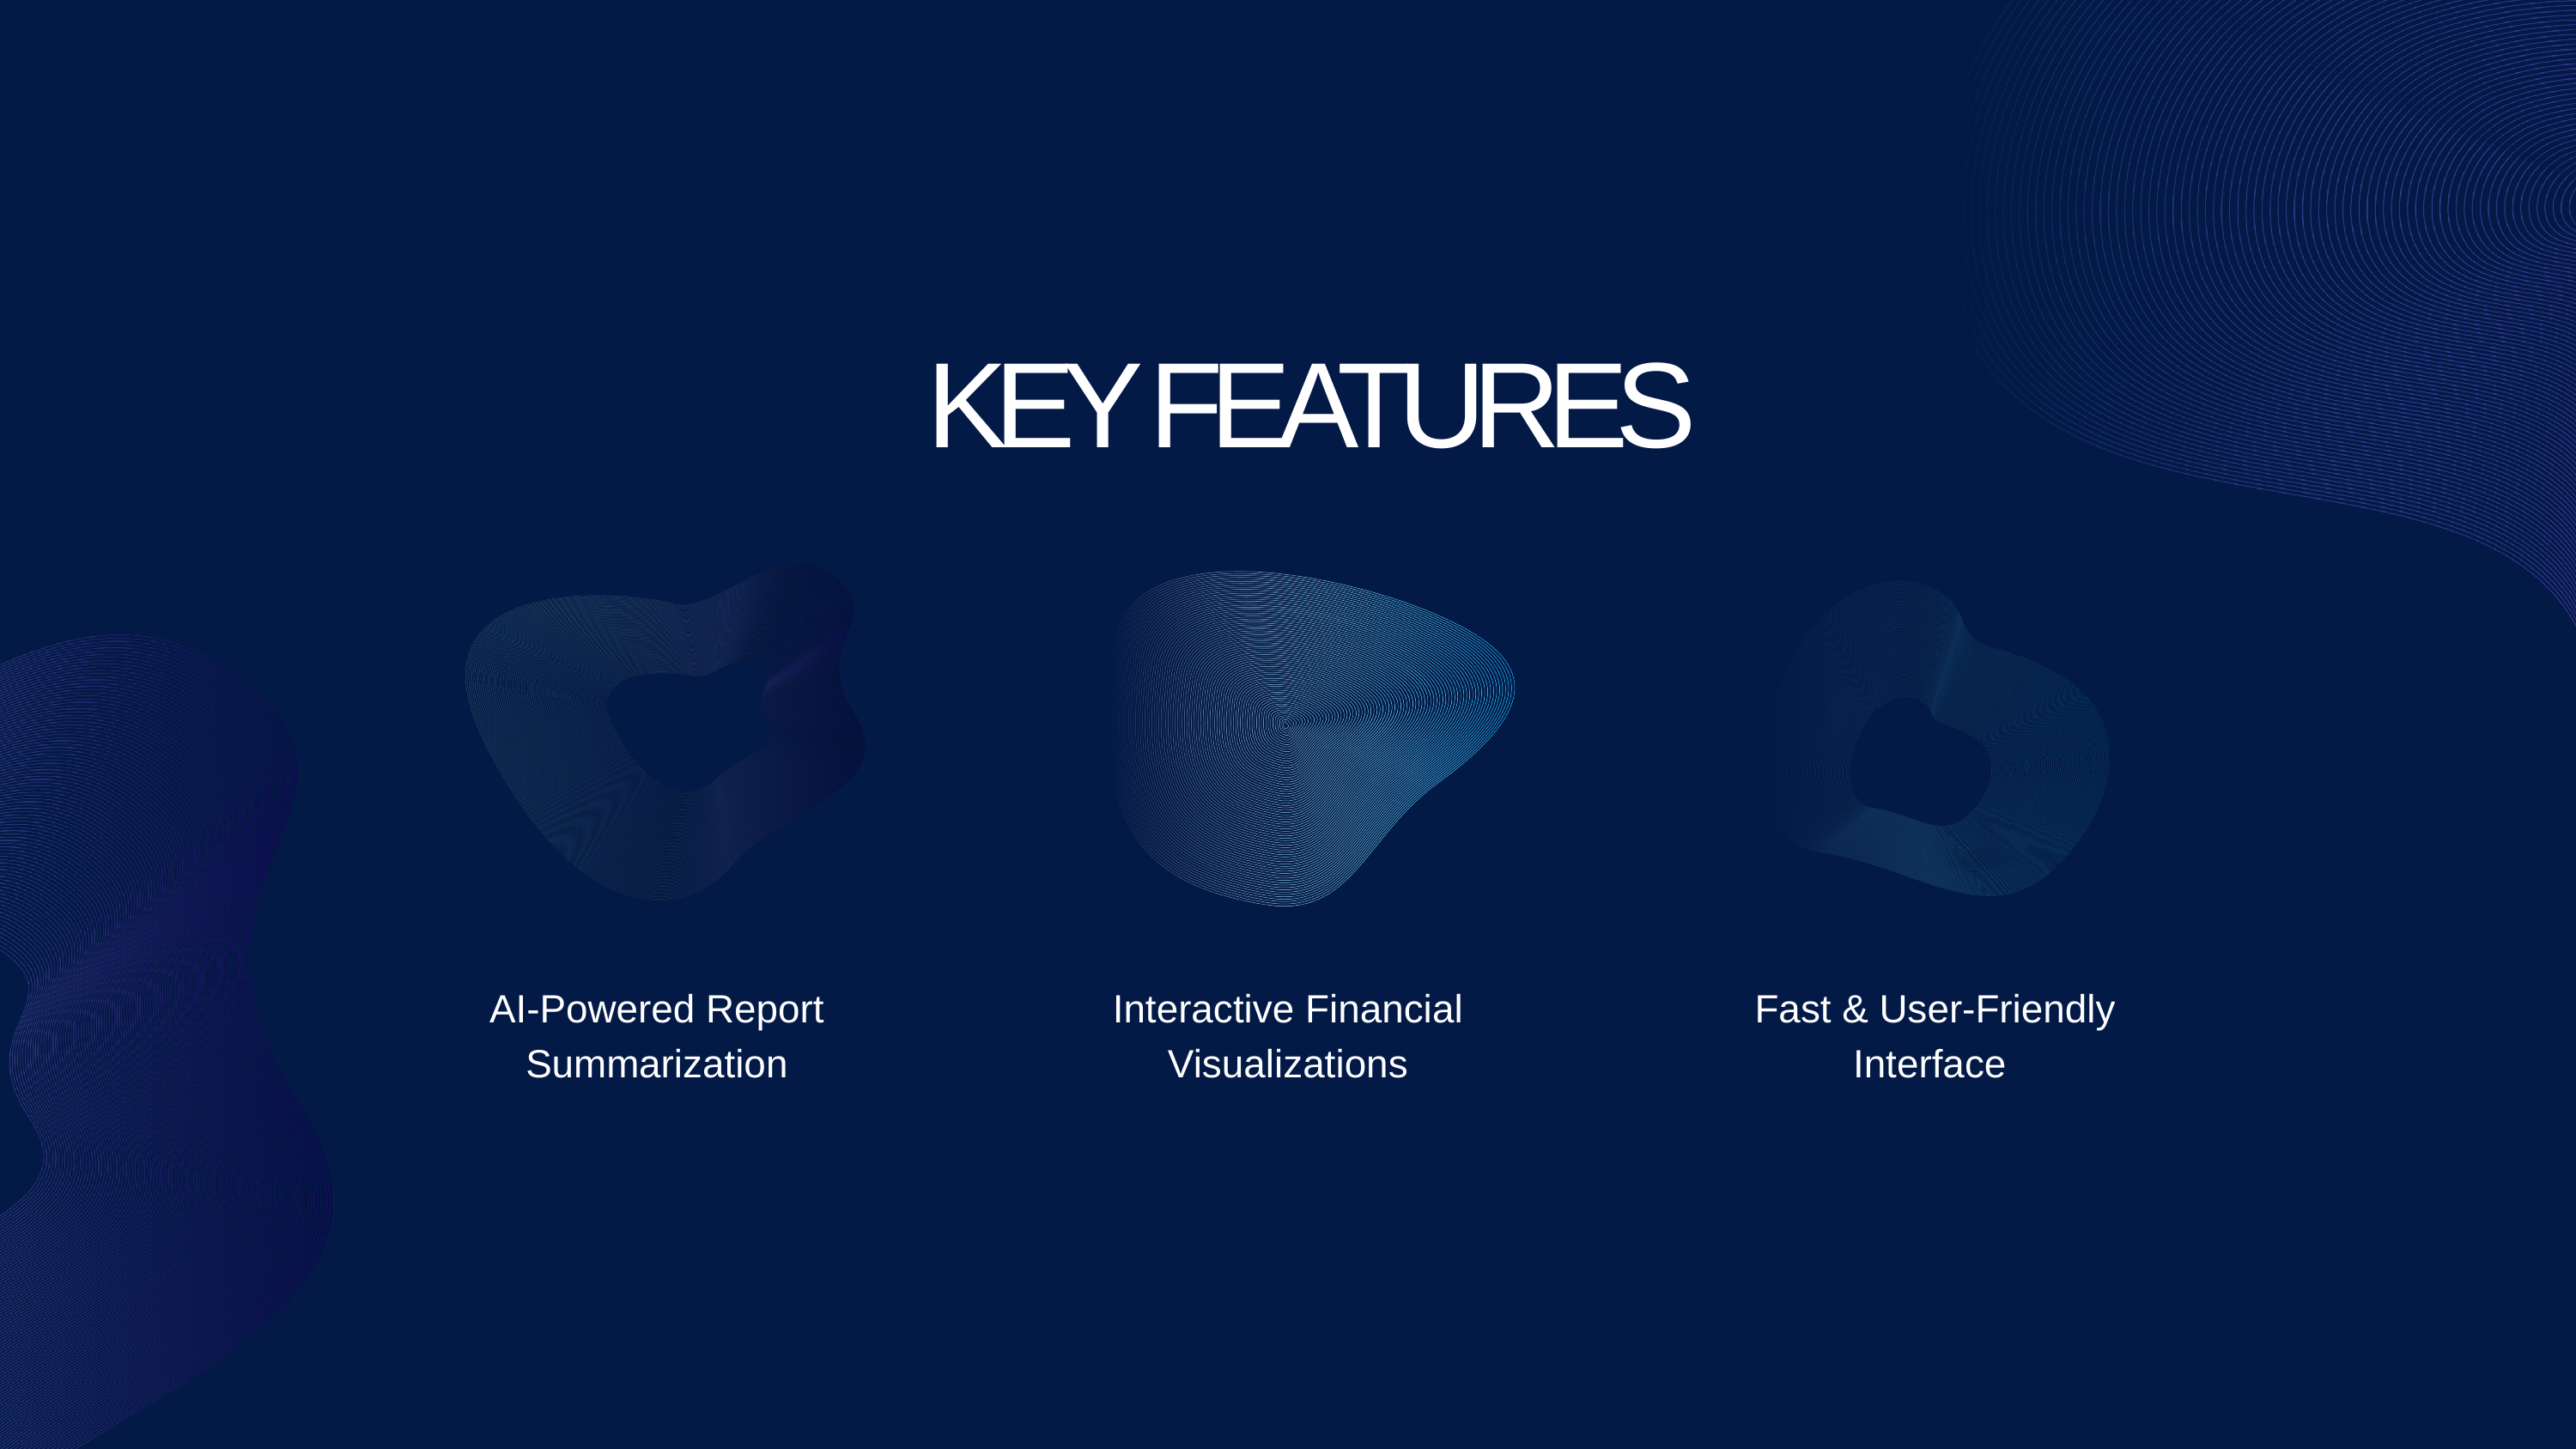

KEY FEATURES

AI-Powered Report Summarization
Interactive Financial Visualizations
Fast & User-Friendly Interface